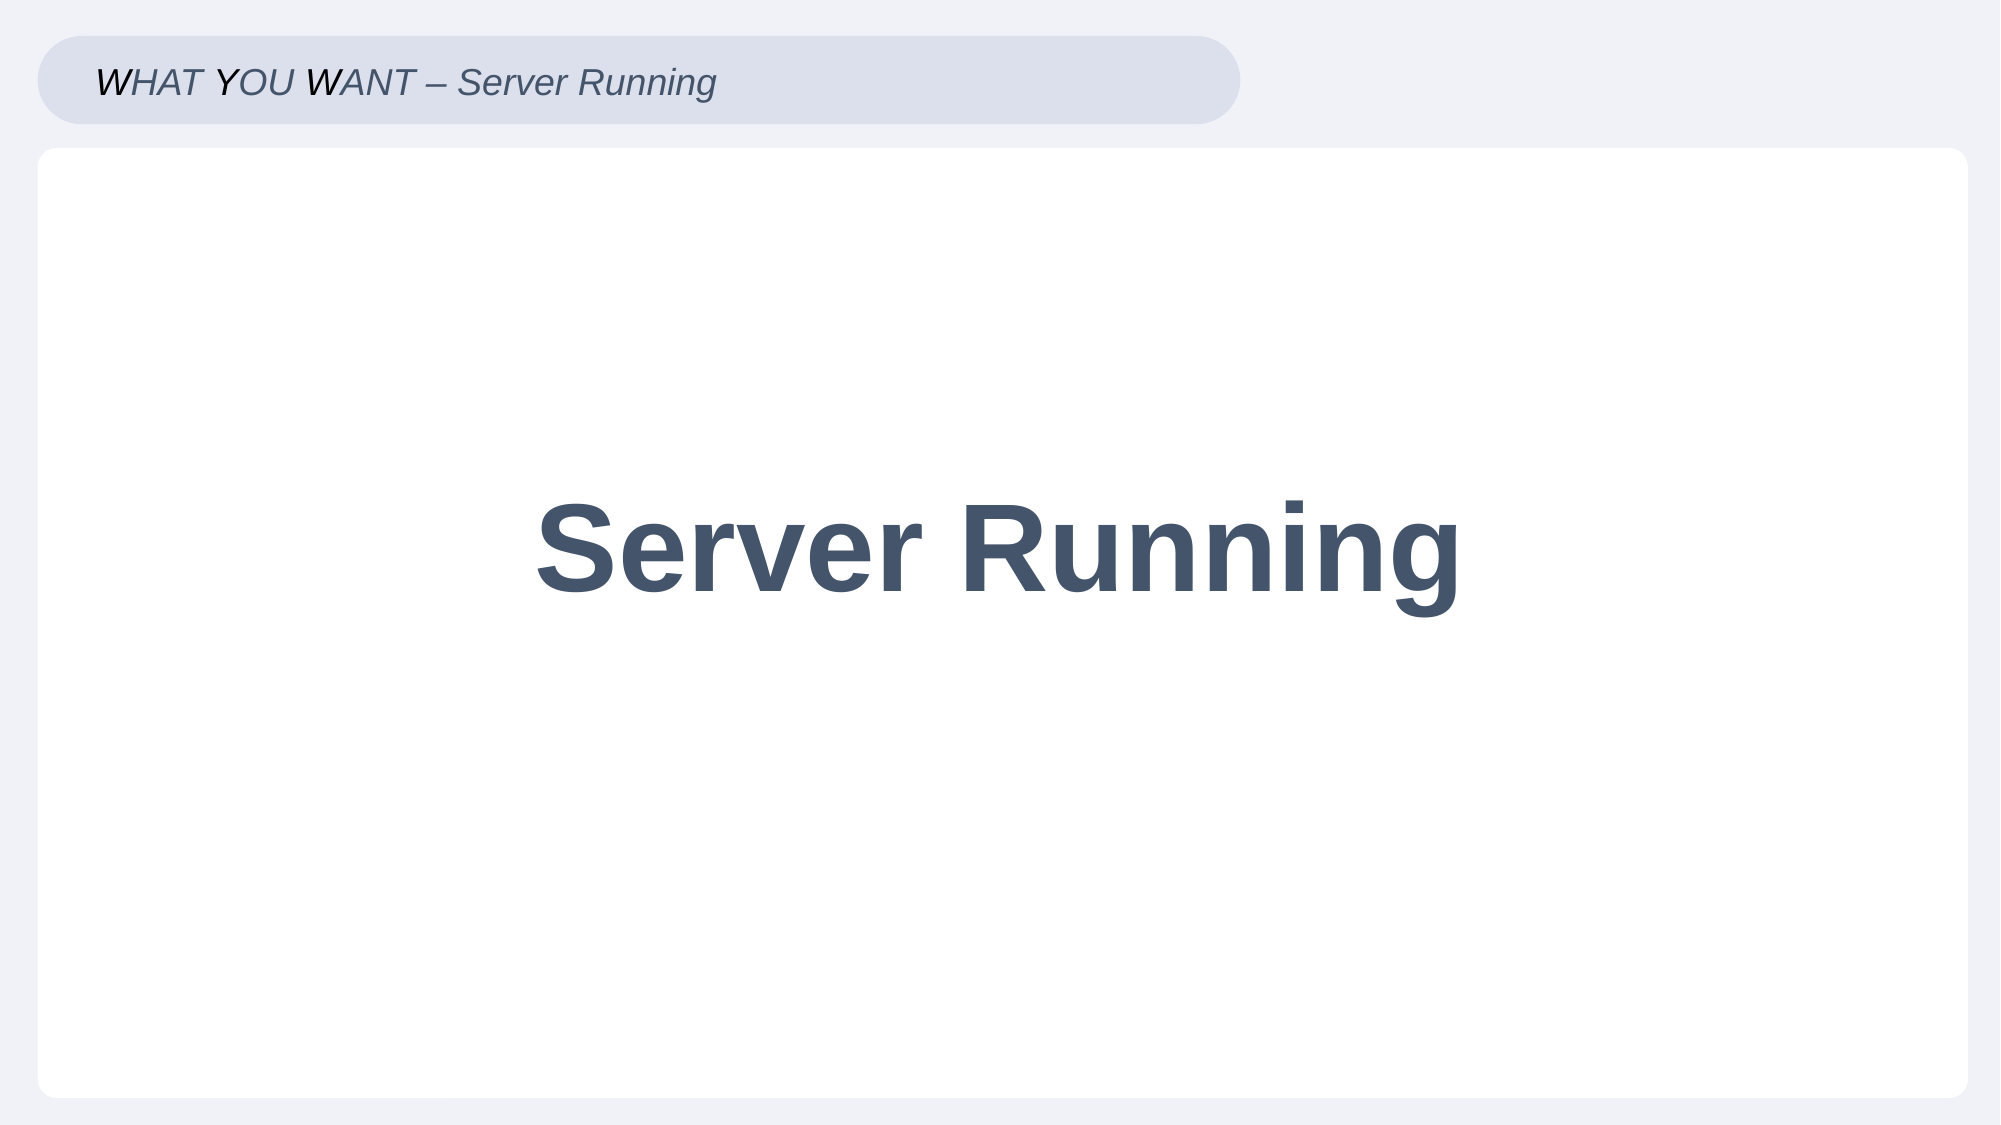

WHAT YOU WANT – Server Running

Server Running